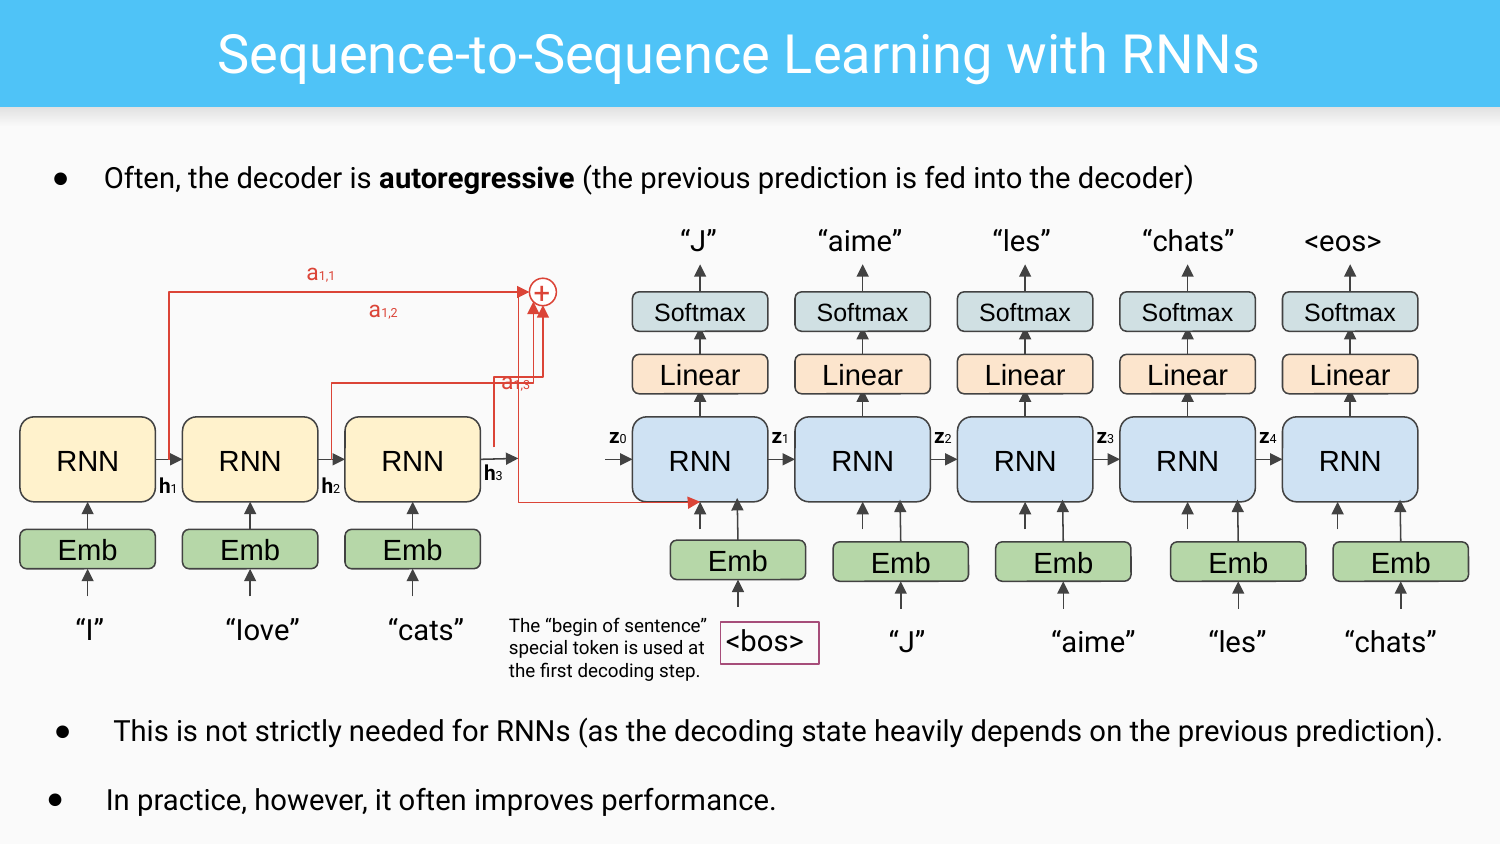

# Sequence-to-Sequence Learning with RNNs
Often, the decoder is autoregressive (the previous prediction is fed into the decoder)
“J”
“aime”
“les”
“chats”
<eos>
a1,1
+

a1,2
Softmax
Softmax
Softmax
Softmax
Softmax
a1,3
Linear
Linear
Linear
Linear
Linear
z0
z1
z2
z3
z4
RNN
RNN
RNN
RNN
RNN
RNN
RNN
RNN
h3
h1
h2
Emb
Emb
Emb
Emb
Emb
Emb
Emb
Emb
“I”
“Iove”
“cats”
The “begin of sentence”
special token is used at the first decoding step.
<bos>
“J”
“aime”
“les”
“chats”

 This is not strictly needed for RNNs (as the decoding state heavily depends on the previous prediction).
 In practice, however, it often improves performance.